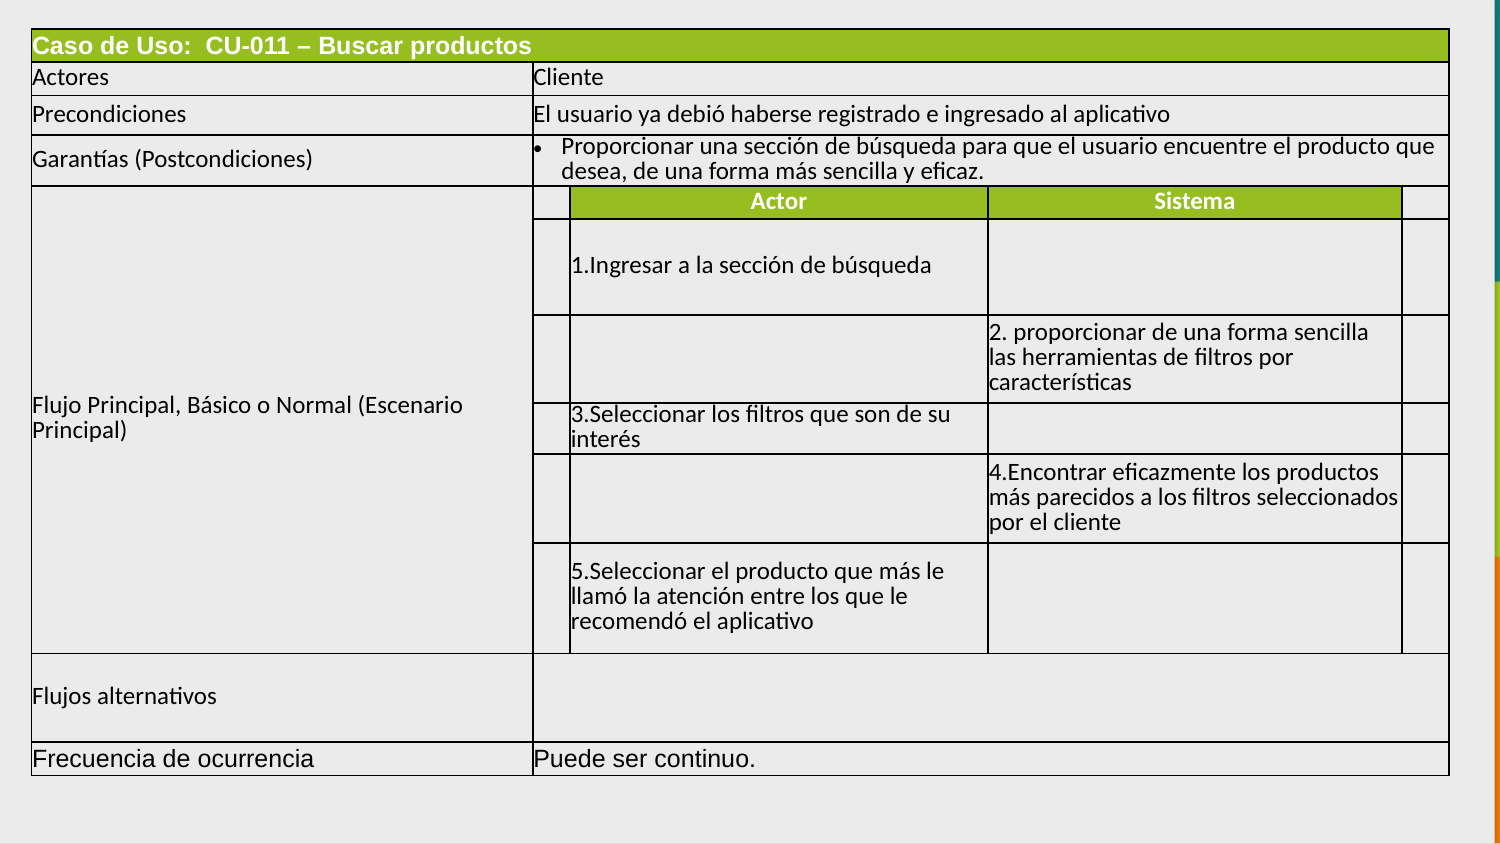

| Caso de Uso: CU-011 – Buscar productos |  |  |  |  |
| --- | --- | --- | --- | --- |
| Actores | Cliente |  |  |  |
| Precondiciones | El usuario ya debió haberse registrado e ingresado al aplicativo |  |  |  |
| Garantías (Postcondiciones) | Proporcionar una sección de búsqueda para que el usuario encuentre el producto que desea, de una forma más sencilla y eficaz. |  |  |  |
| Flujo Principal, Básico o Normal (Escenario Principal) |  | Actor | Sistema |  |
|  |  | 1.Ingresar a la sección de búsqueda |  |  |
|  |  |  | 2. proporcionar de una forma sencilla las herramientas de filtros por características |  |
|  |  | 3.Seleccionar los filtros que son de su interés |  |  |
|  |  |  | 4.Encontrar eficazmente los productos más parecidos a los filtros seleccionados por el cliente |  |
|  |  | 5.Seleccionar el producto que más le llamó la atención entre los que le recomendó el aplicativo |  |  |
| Flujos alternativos |  |  |  |  |
| Frecuencia de ocurrencia | Puede ser continuo. |  |  |  |